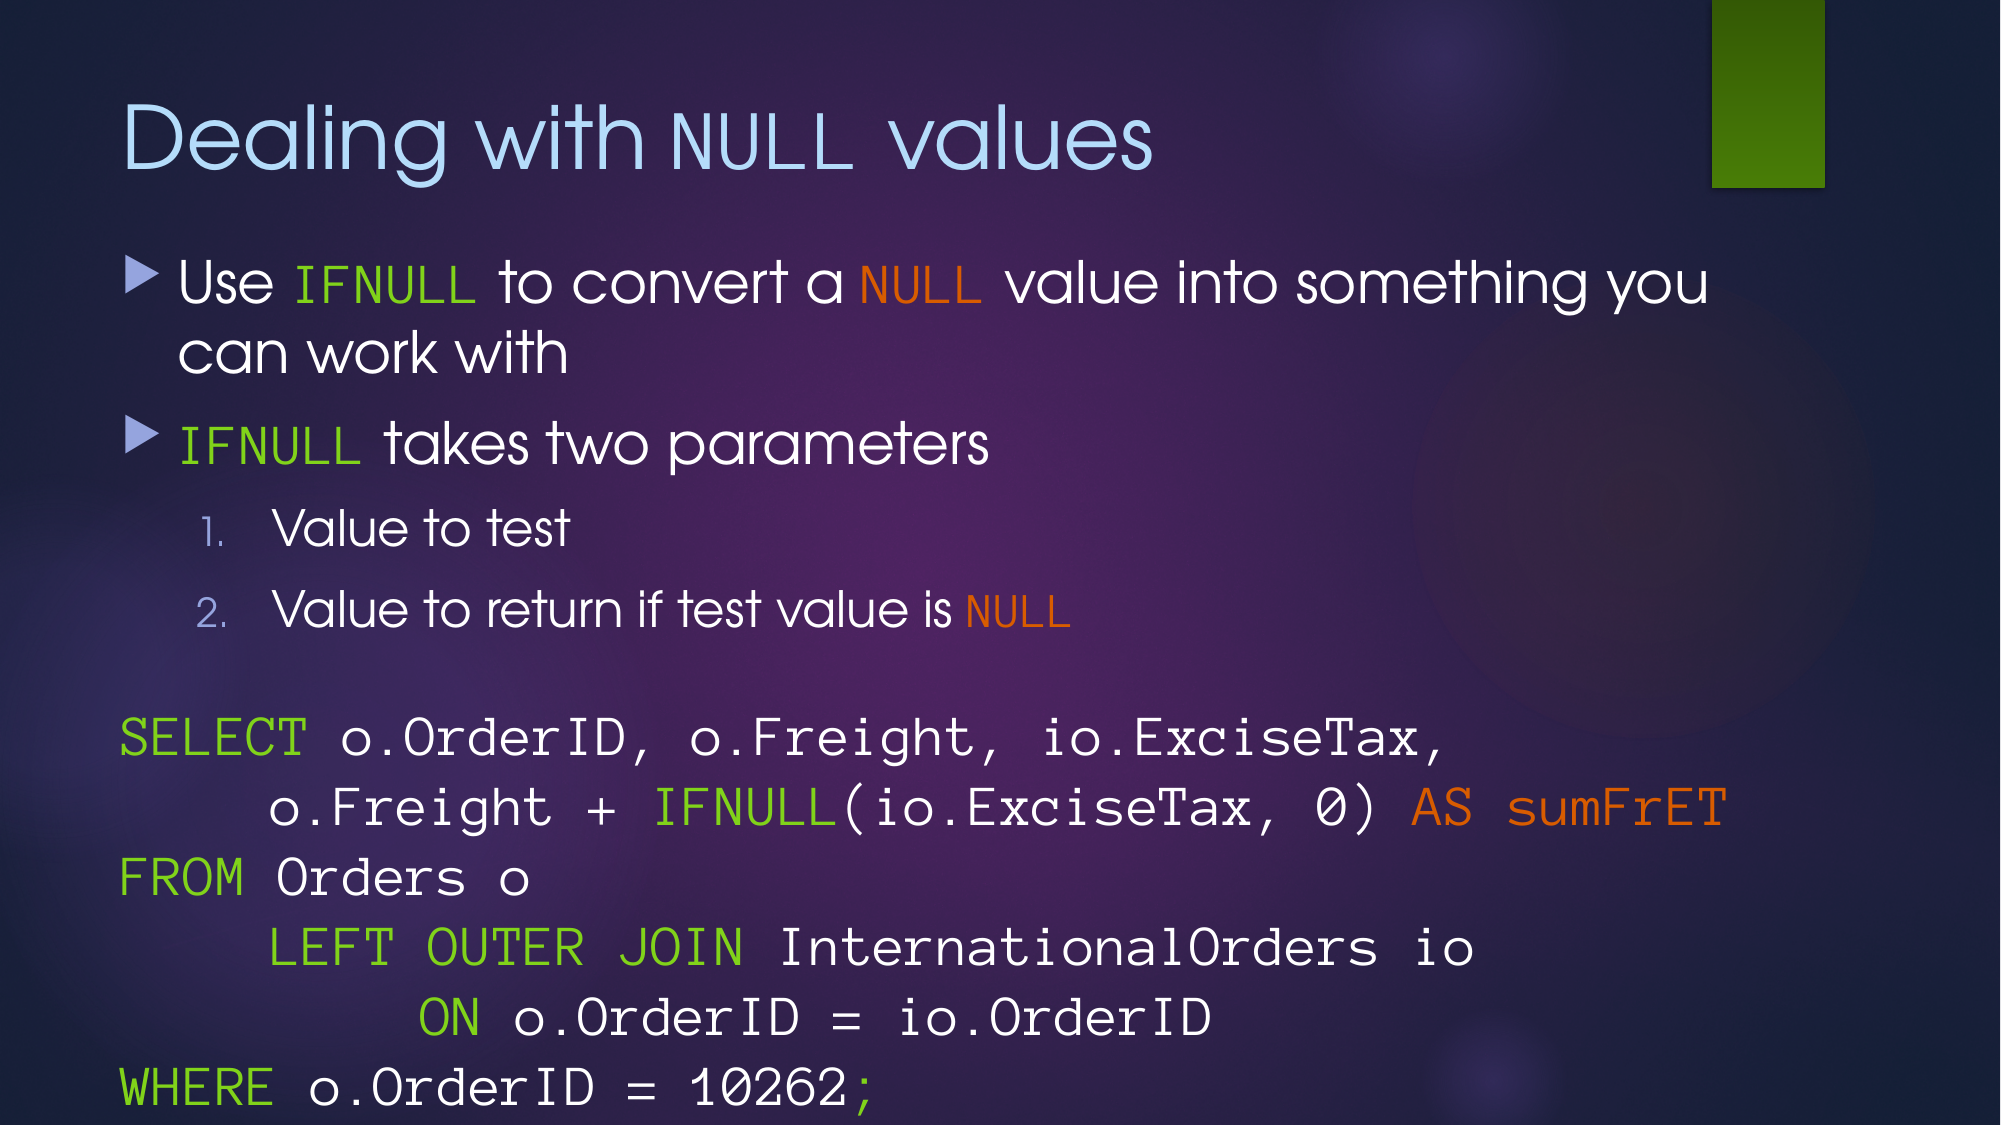

# Dealing with NULL values
Use IFNULL to convert a NULL value into something you can work with
IFNULL takes two parameters
Value to test
Value to return if test value is NULL
SELECT o.OrderID, o.Freight, io.ExciseTax,
	o.Freight + IFNULL(io.ExciseTax, 0) AS sumFrET
FROM Orders o
	LEFT OUTER JOIN InternationalOrders io
		ON o.OrderID = io.OrderID
WHERE o.OrderID = 10262;